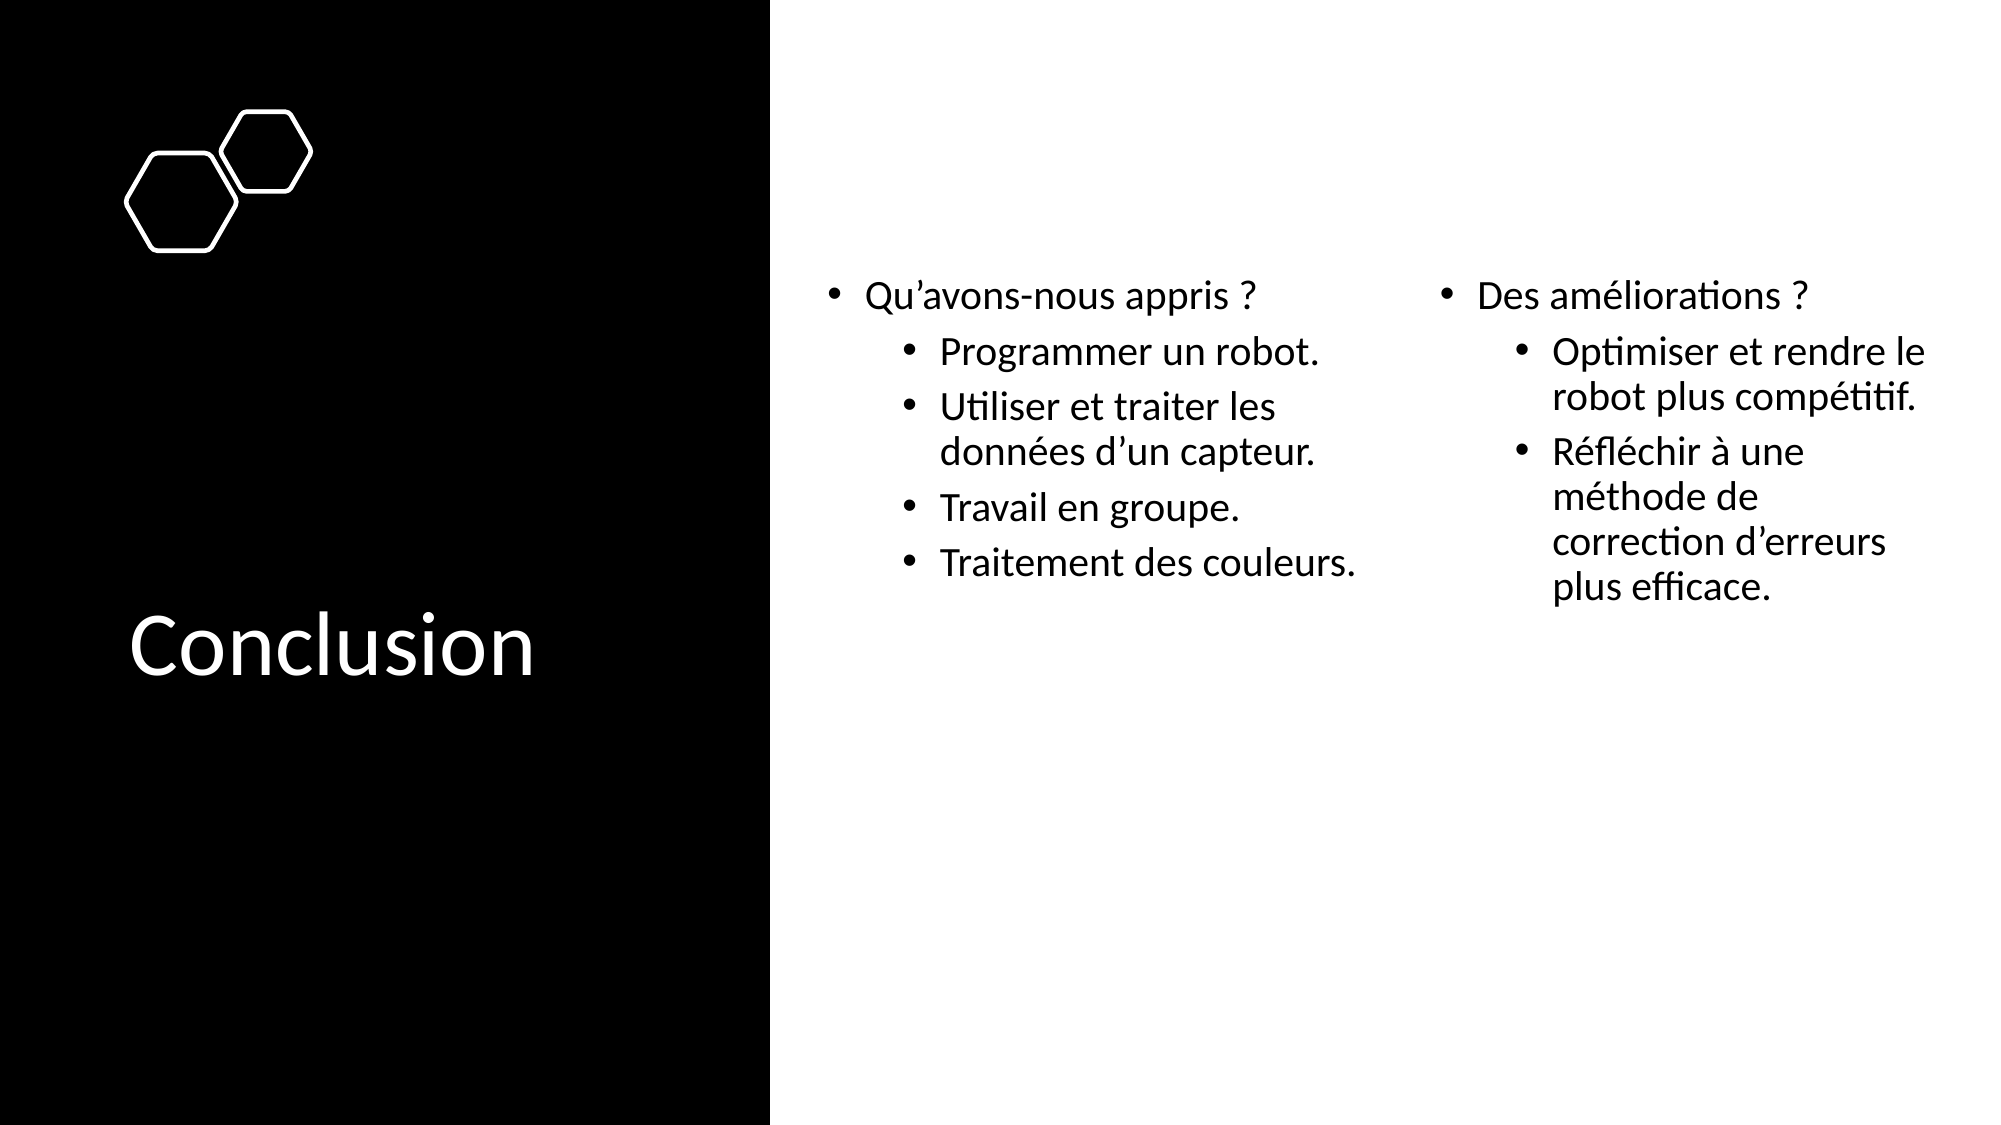

# Conclusion
Qu’avons-nous appris ?
Programmer un robot.
Utiliser et traiter les données d’un capteur.
Travail en groupe.
Traitement des couleurs.

Des améliorations ?
Optimiser et rendre le robot plus compétitif.
Réfléchir à une méthode de correction d’erreurs plus efficace.